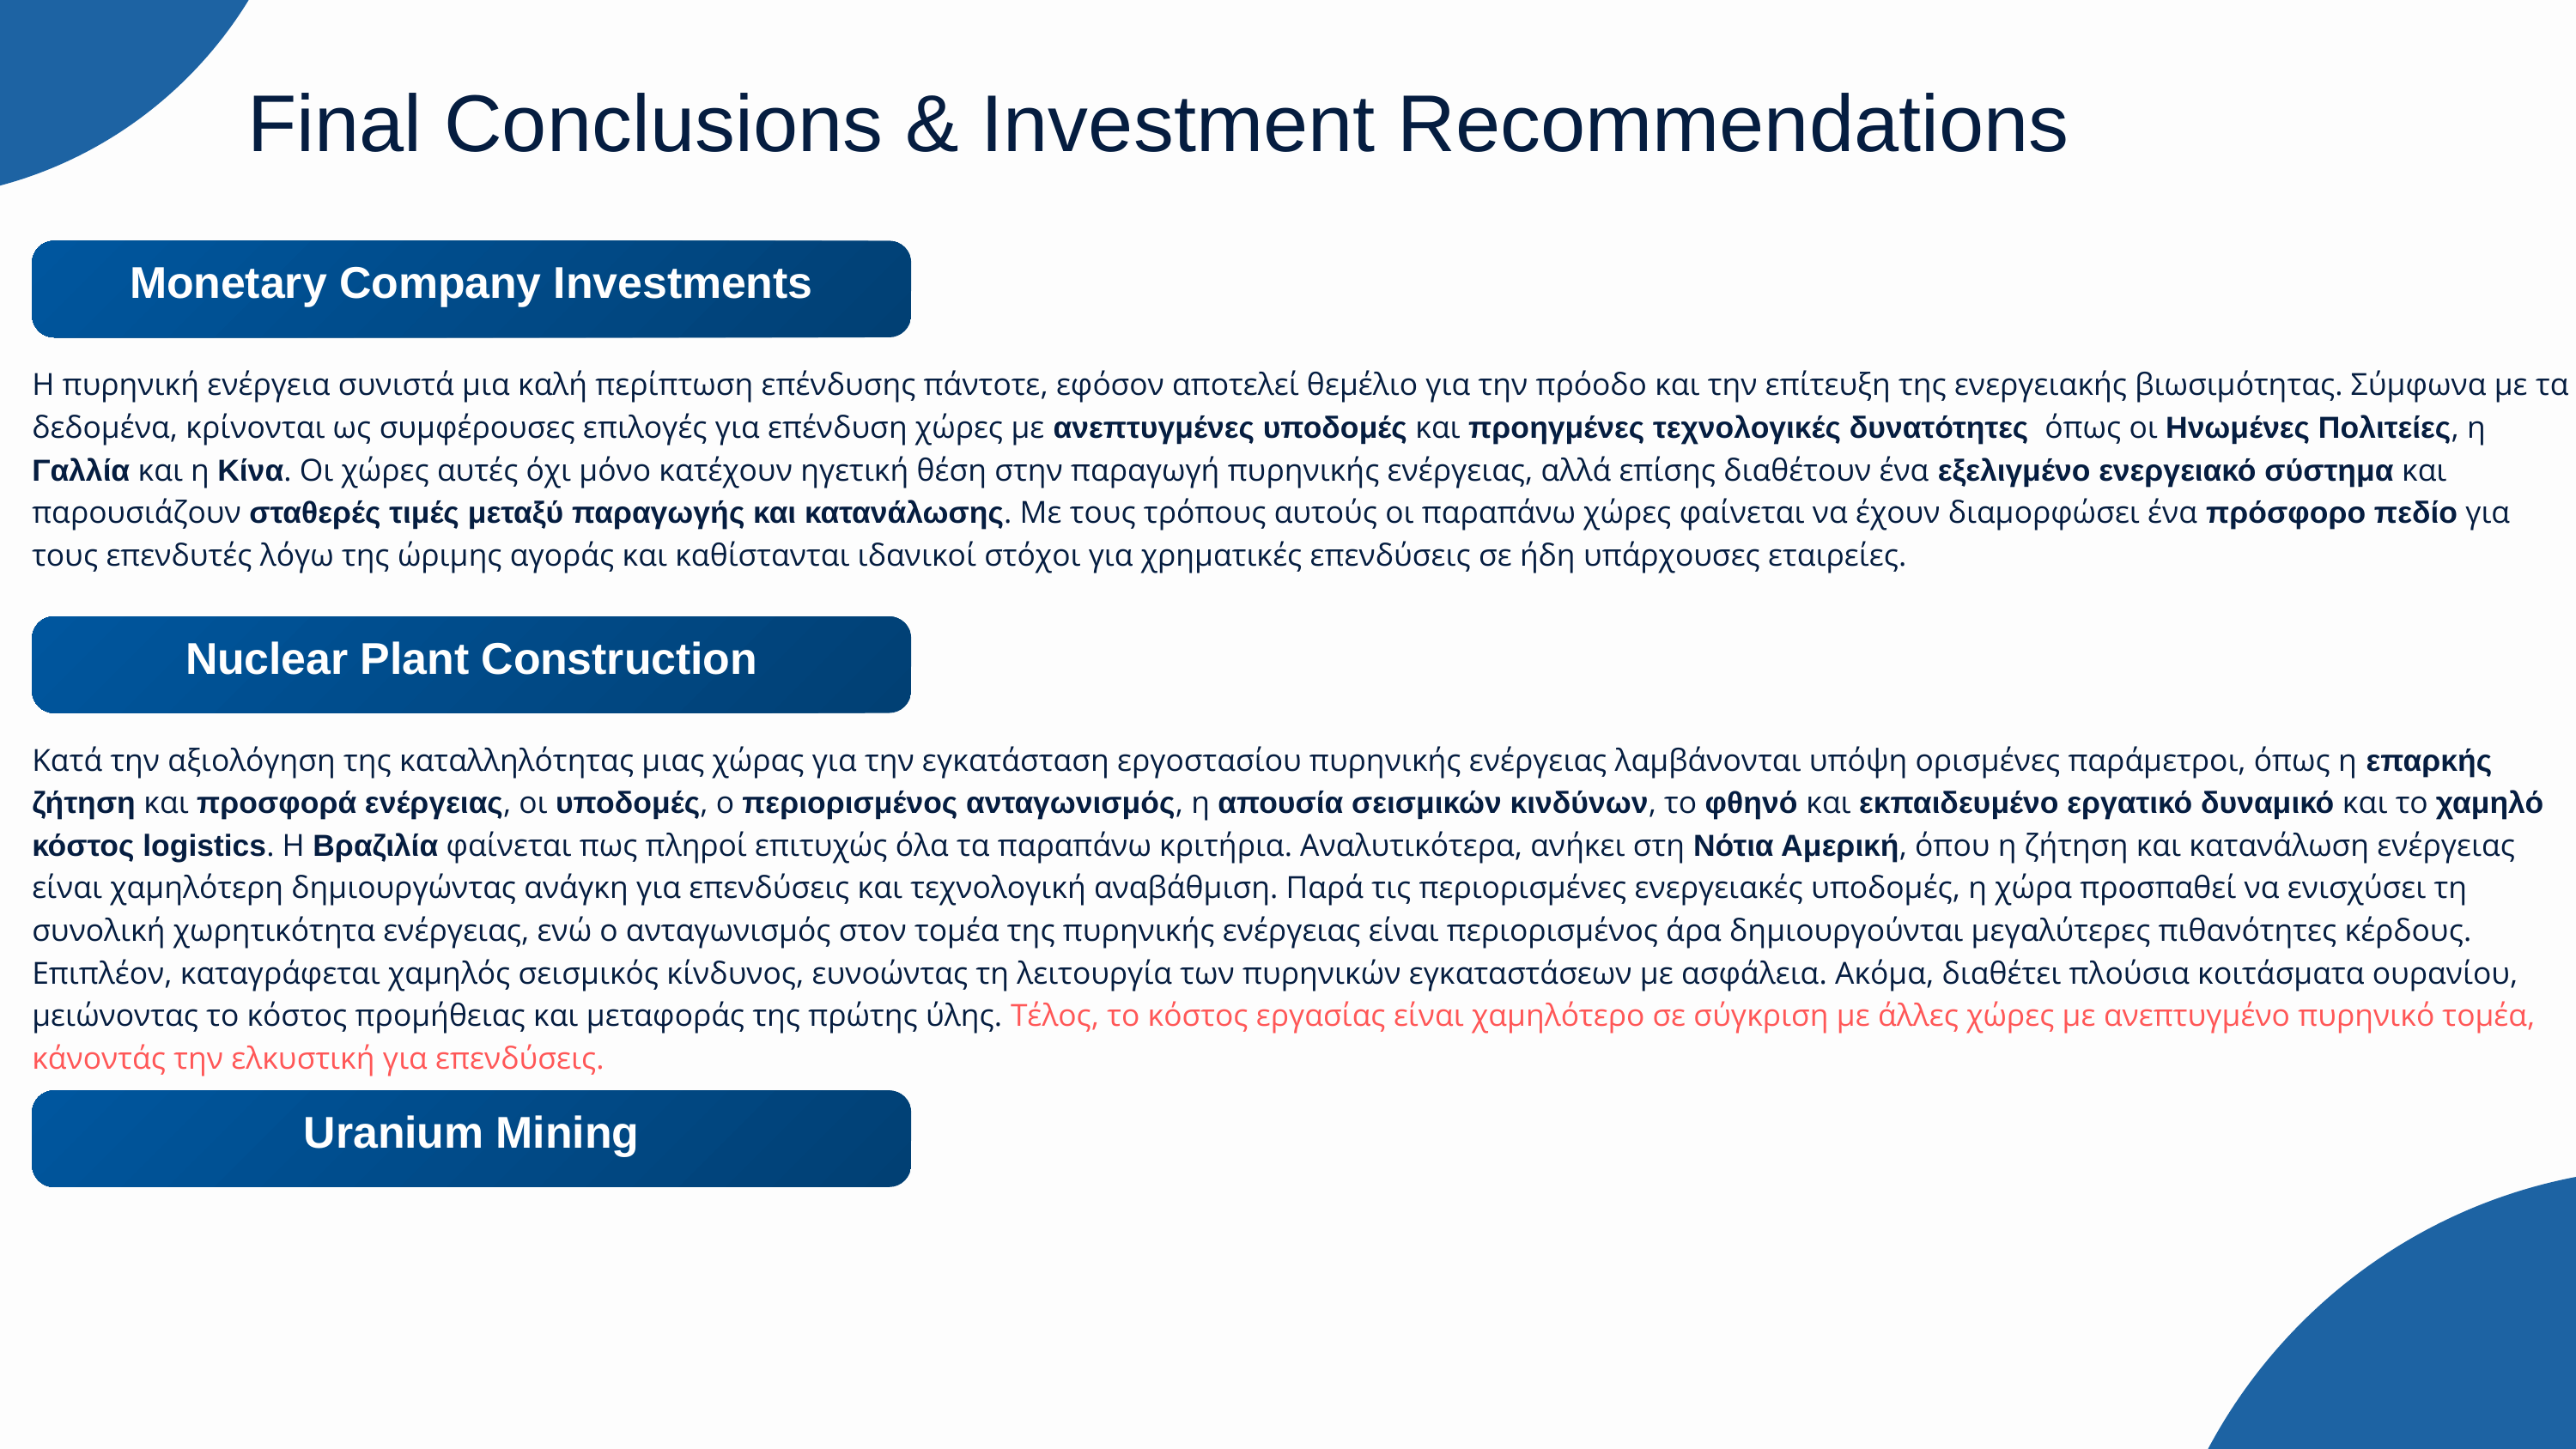

Final Conclusions & Investment Recommendations

Monetary Company Investments
Η πυρηνική ενέργεια συνιστά μια καλή περίπτωση επένδυσης πάντοτε, εφόσον αποτελεί θεμέλιο για την πρόοδο και την επίτευξη της ενεργειακής βιωσιμότητας. Σύμφωνα με τα δεδομένα, κρίνονται ως συμφέρουσες επιλογές για επένδυση χώρες με ανεπτυγμένες υποδομές και προηγμένες τεχνολογικές δυνατότητες  όπως οι Ηνωμένες Πολιτείες, η Γαλλία και η Κίνα. Οι χώρες αυτές όχι μόνο κατέχουν ηγετική θέση στην παραγωγή πυρηνικής ενέργειας, αλλά επίσης διαθέτουν ένα εξελιγμένο ενεργειακό σύστημα και παρουσιάζουν σταθερές τιμές μεταξύ παραγωγής και κατανάλωσης. Με τους τρόπους αυτούς οι παραπάνω χώρες φαίνεται να έχουν διαμορφώσει ένα πρόσφορο πεδίο για τους επενδυτές λόγω της ώριμης αγοράς και καθίστανται ιδανικοί στόχοι για χρηματικές επενδύσεις σε ήδη υπάρχουσες εταιρείες.

Nuclear Plant Construction
Κατά την αξιολόγηση της καταλληλότητας μιας χώρας για την εγκατάσταση εργοστασίου πυρηνικής ενέργειας λαμβάνονται υπόψη ορισμένες παράμετροι, όπως η επαρκής ζήτηση και προσφορά ενέργειας, οι υποδομές, ο περιορισμένος ανταγωνισμός, η απουσία σεισμικών κινδύνων, το φθηνό και εκπαιδευμένο εργατικό δυναμικό και το χαμηλό κόστος logistics. Η Βραζιλία φαίνεται πως πληροί επιτυχώς όλα τα παραπάνω κριτήρια. Αναλυτικότερα, ανήκει στη Νότια Αμερική, όπου η ζήτηση και κατανάλωση ενέργειας είναι χαμηλότερη δημιουργώντας ανάγκη για επενδύσεις και τεχνολογική αναβάθμιση. Παρά τις περιορισμένες ενεργειακές υποδομές, η χώρα προσπαθεί να ενισχύσει τη συνολική χωρητικότητα ενέργειας, ενώ ο ανταγωνισμός στον τομέα της πυρηνικής ενέργειας είναι περιορισμένος άρα δημιουργούνται μεγαλύτερες πιθανότητες κέρδους. Επιπλέον, καταγράφεται χαμηλός σεισμικός κίνδυνος, ευνοώντας τη λειτουργία των πυρηνικών εγκαταστάσεων με ασφάλεια. Ακόμα, διαθέτει πλούσια κοιτάσματα ουρανίου, μειώνοντας το κόστος προμήθειας και μεταφοράς της πρώτης ύλης. Τέλος, το κόστος εργασίας είναι χαμηλότερο σε σύγκριση με άλλες χώρες με ανεπτυγμένο πυρηνικό τομέα, κάνοντάς την ελκυστική για επενδύσεις.

Uranium Mining